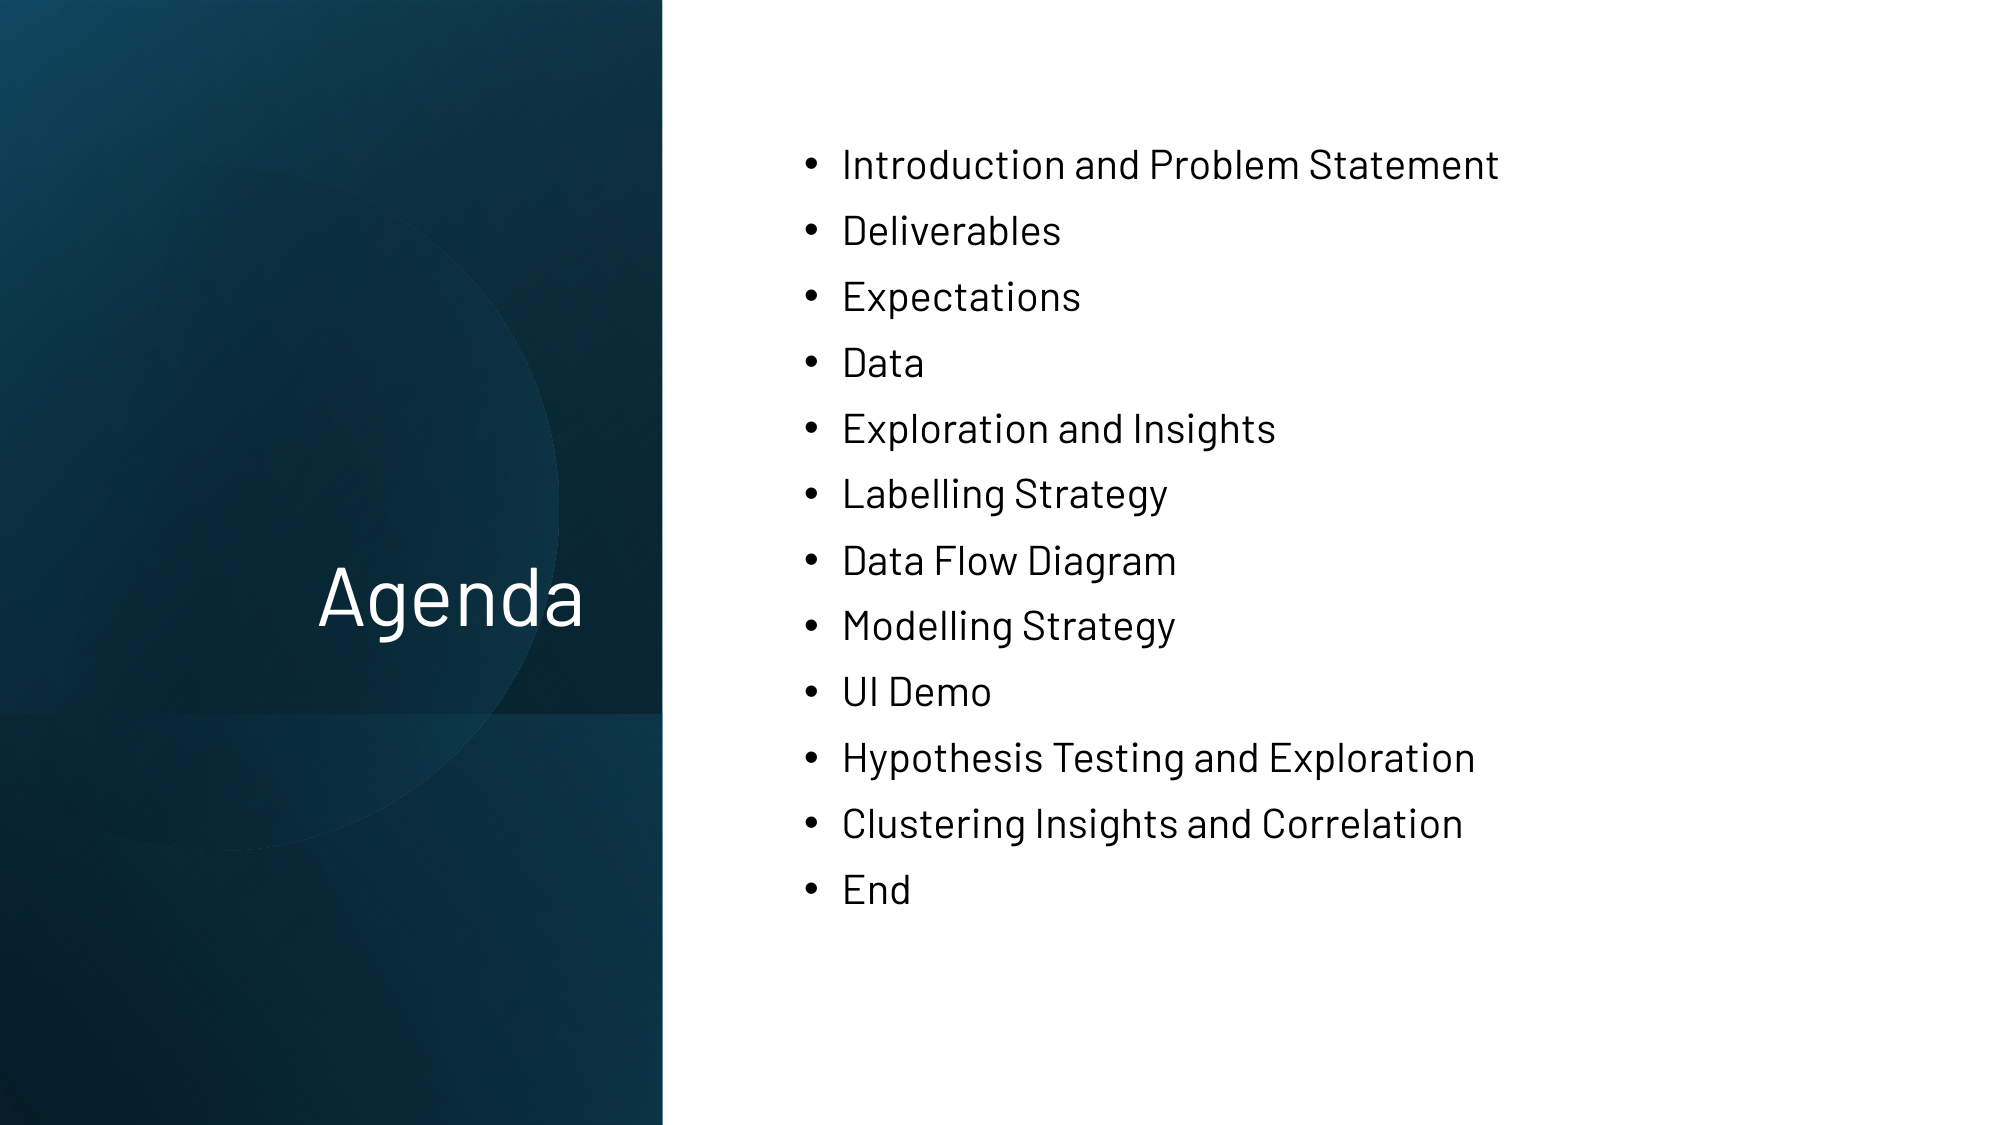

# Agenda
Introduction and Problem Statement
Deliverables
Expectations
Data
Exploration and Insights
Labelling Strategy
Data Flow Diagram
Modelling Strategy
UI Demo
Hypothesis Testing and Exploration
Clustering Insights and Correlation
End